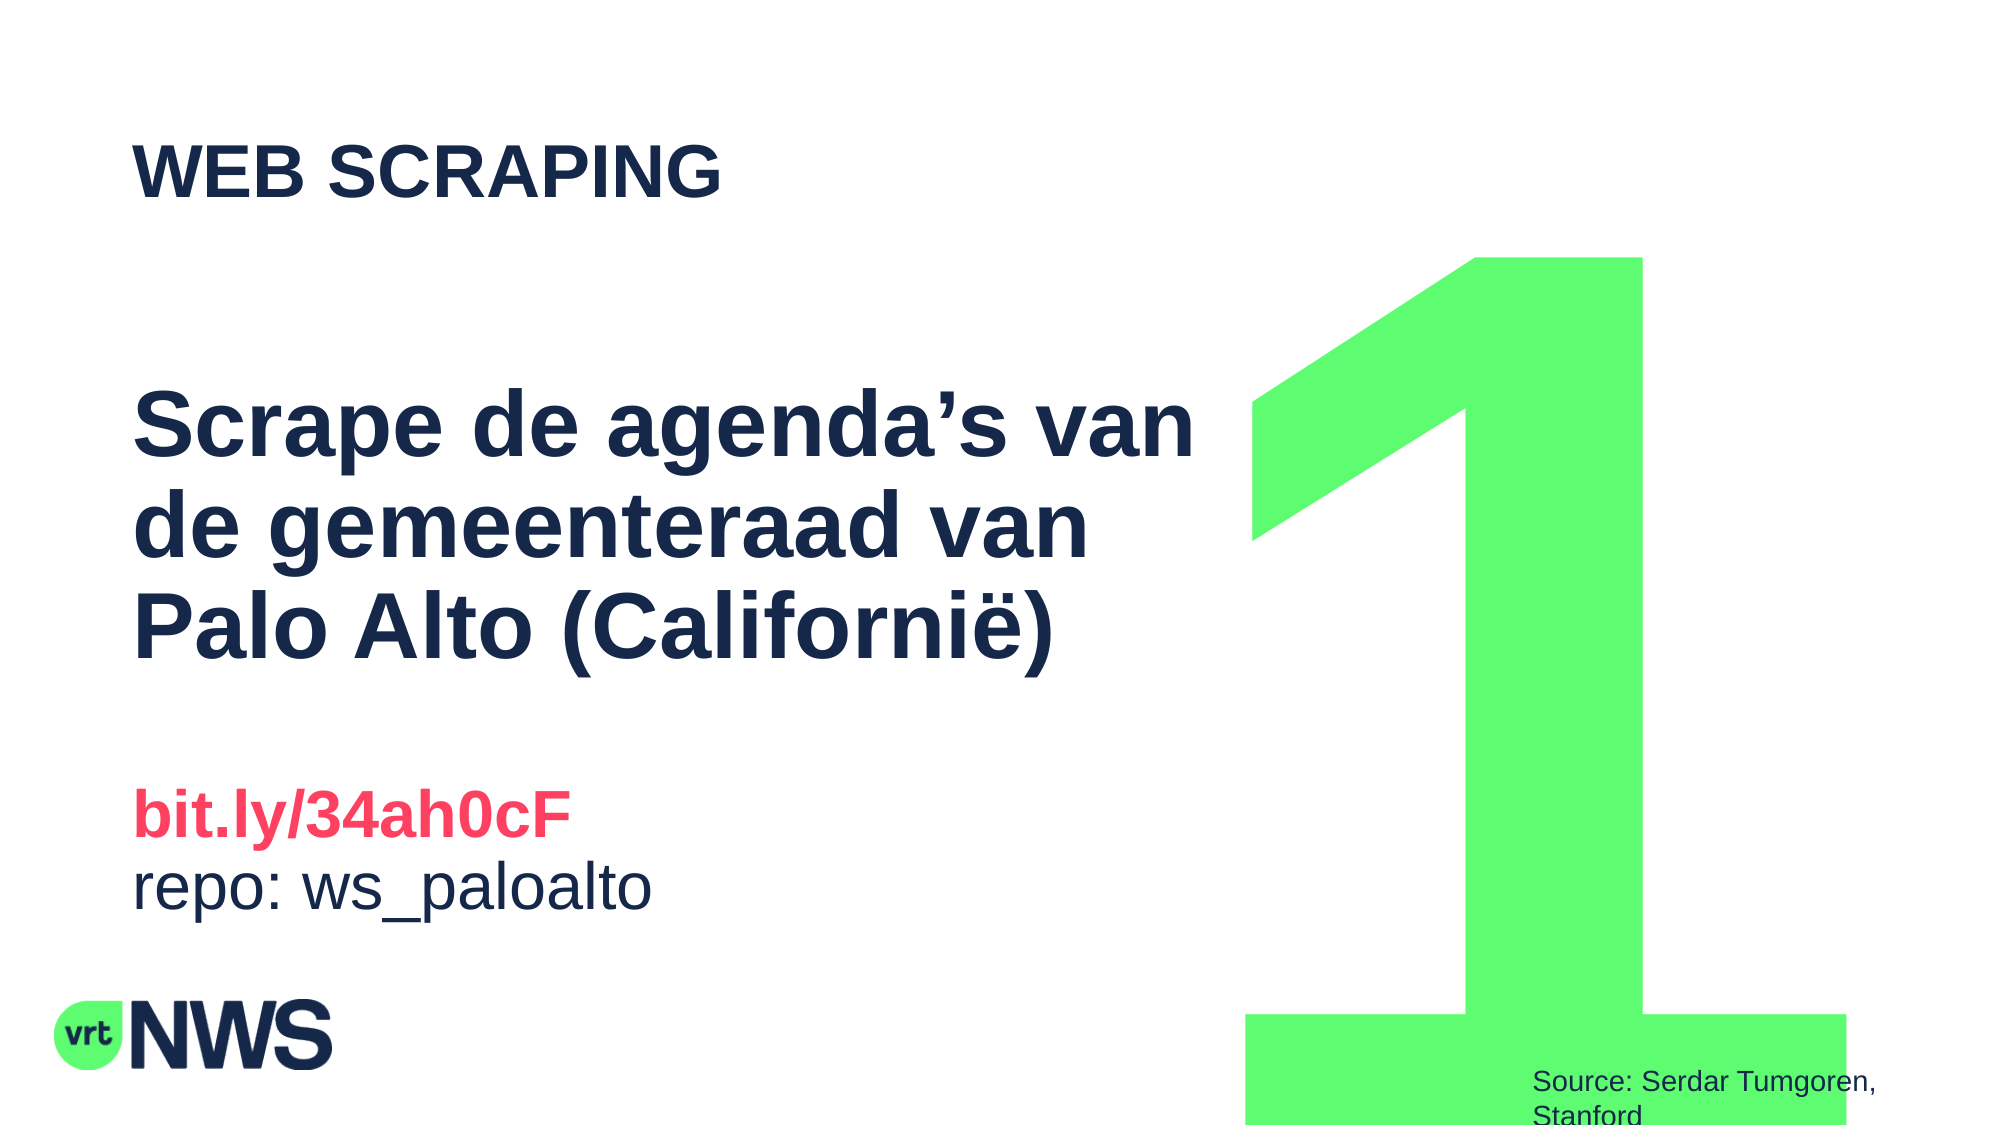

1
# WEB SCRAPING Scrape de agenda’s van de gemeenteraad van Palo Alto (Californië) bit.ly/34ah0cF repo: ws_paloalto
Source: Serdar Tumgoren, Stanford